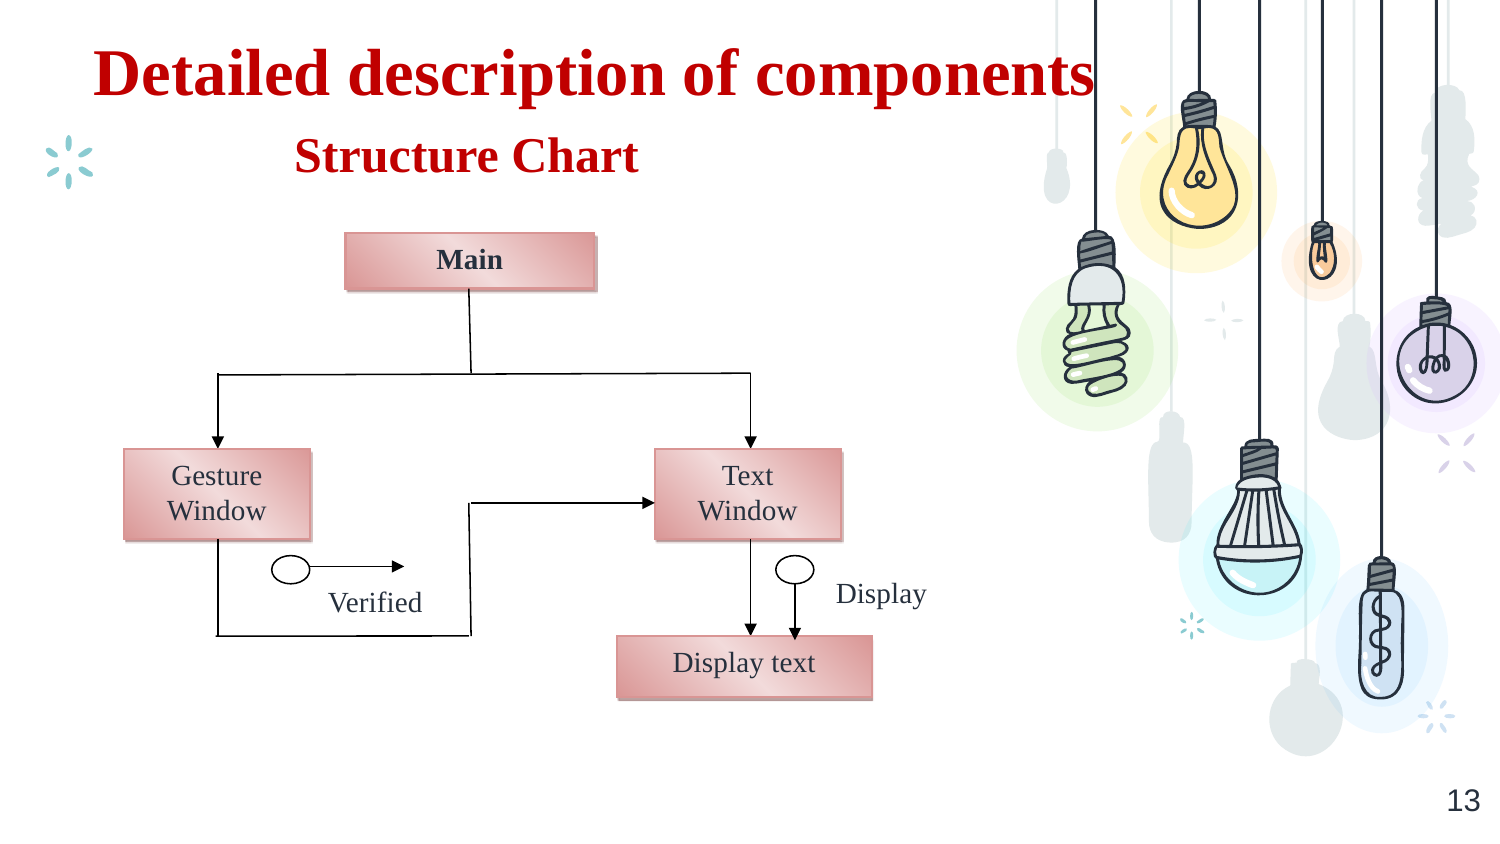

Detailed description of components
Structure Chart
Main
Gesture Window
Text Window

Display
Display text
Verified
13